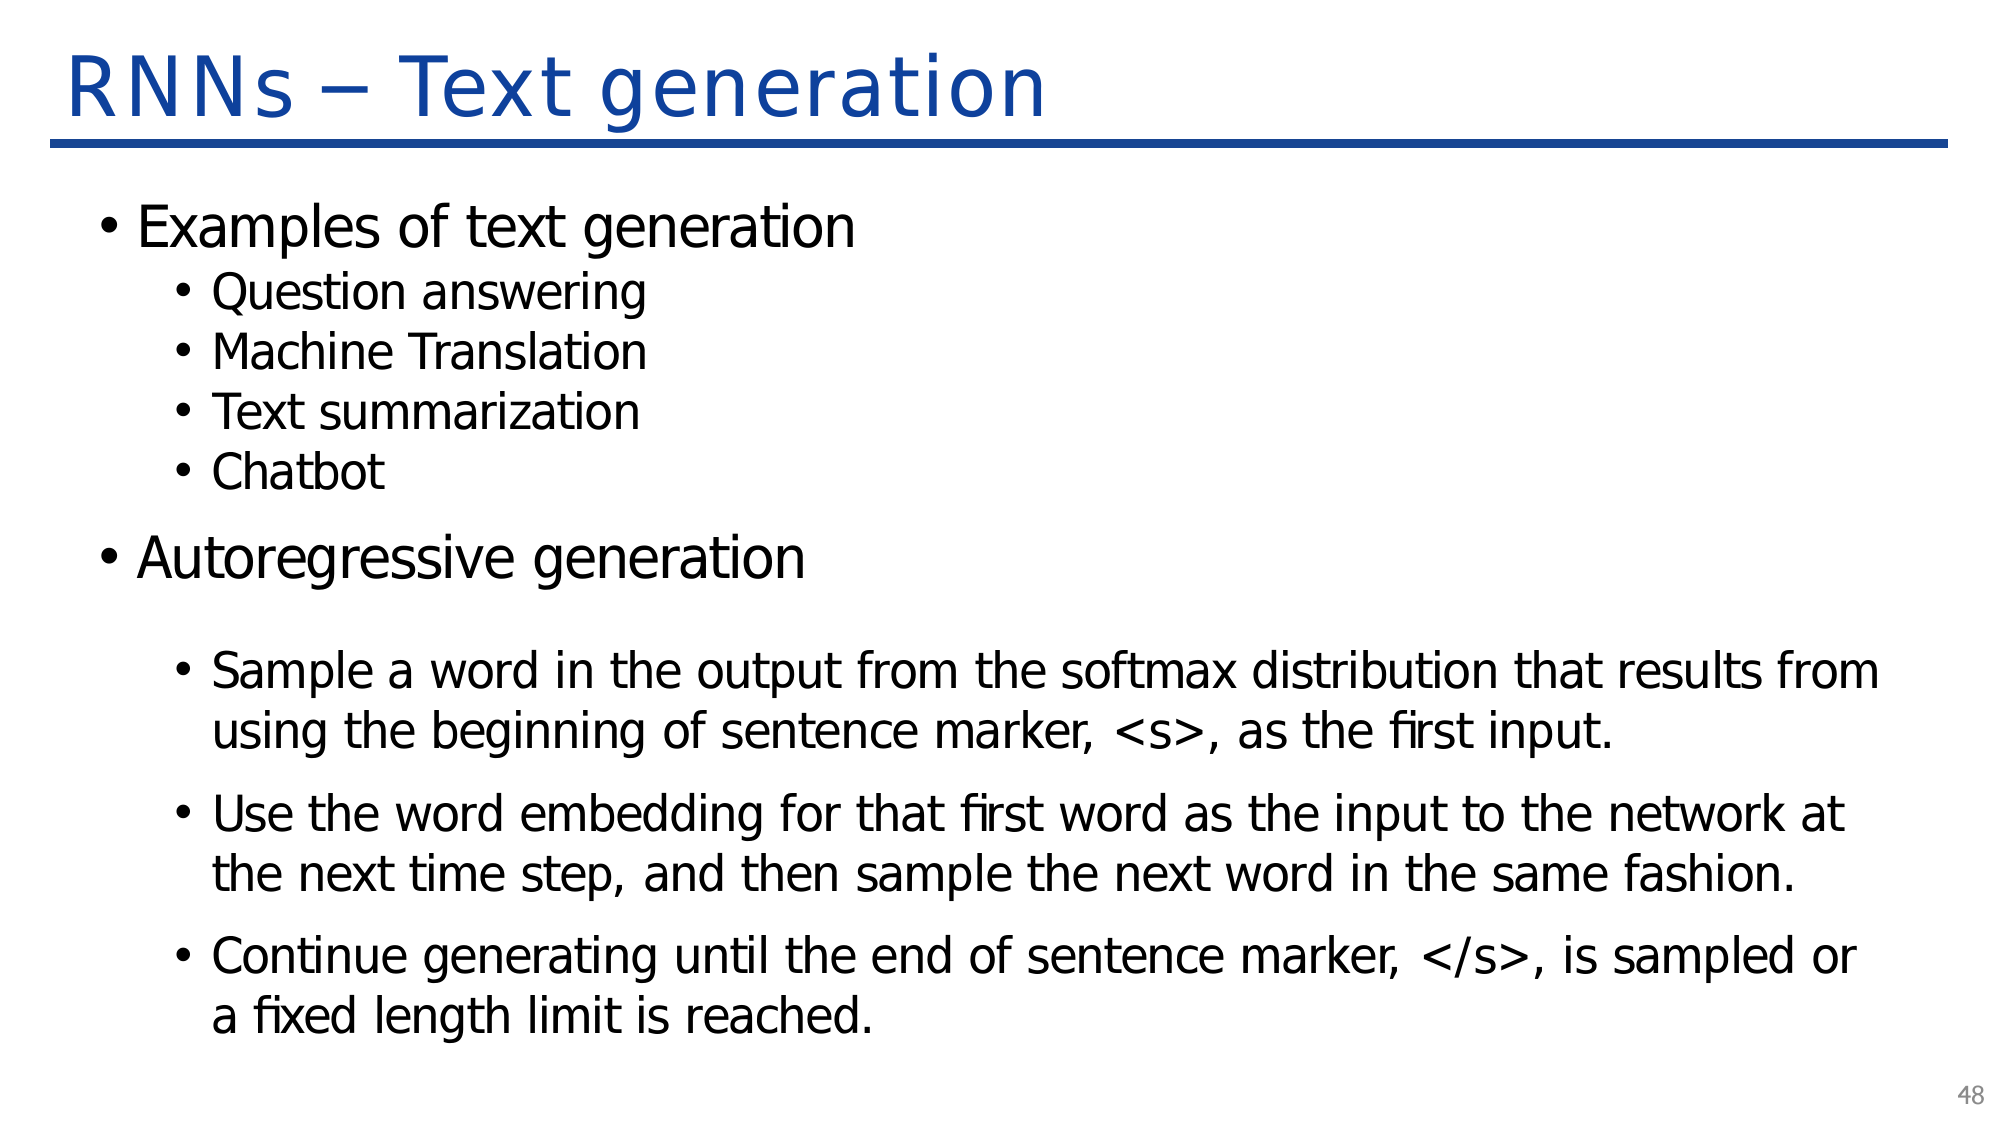

# RNNs – Text generation
Examples of text generation
Question answering
Machine Translation
Text summarization
Chatbot
Autoregressive generation
Sample a word in the output from the softmax distribution that results from using the beginning of sentence marker, <s>, as the first input.
Use the word embedding for that first word as the input to the network at the next time step, and then sample the next word in the same fashion.
Continue generating until the end of sentence marker, </s>, is sampled or a fixed length limit is reached.

48